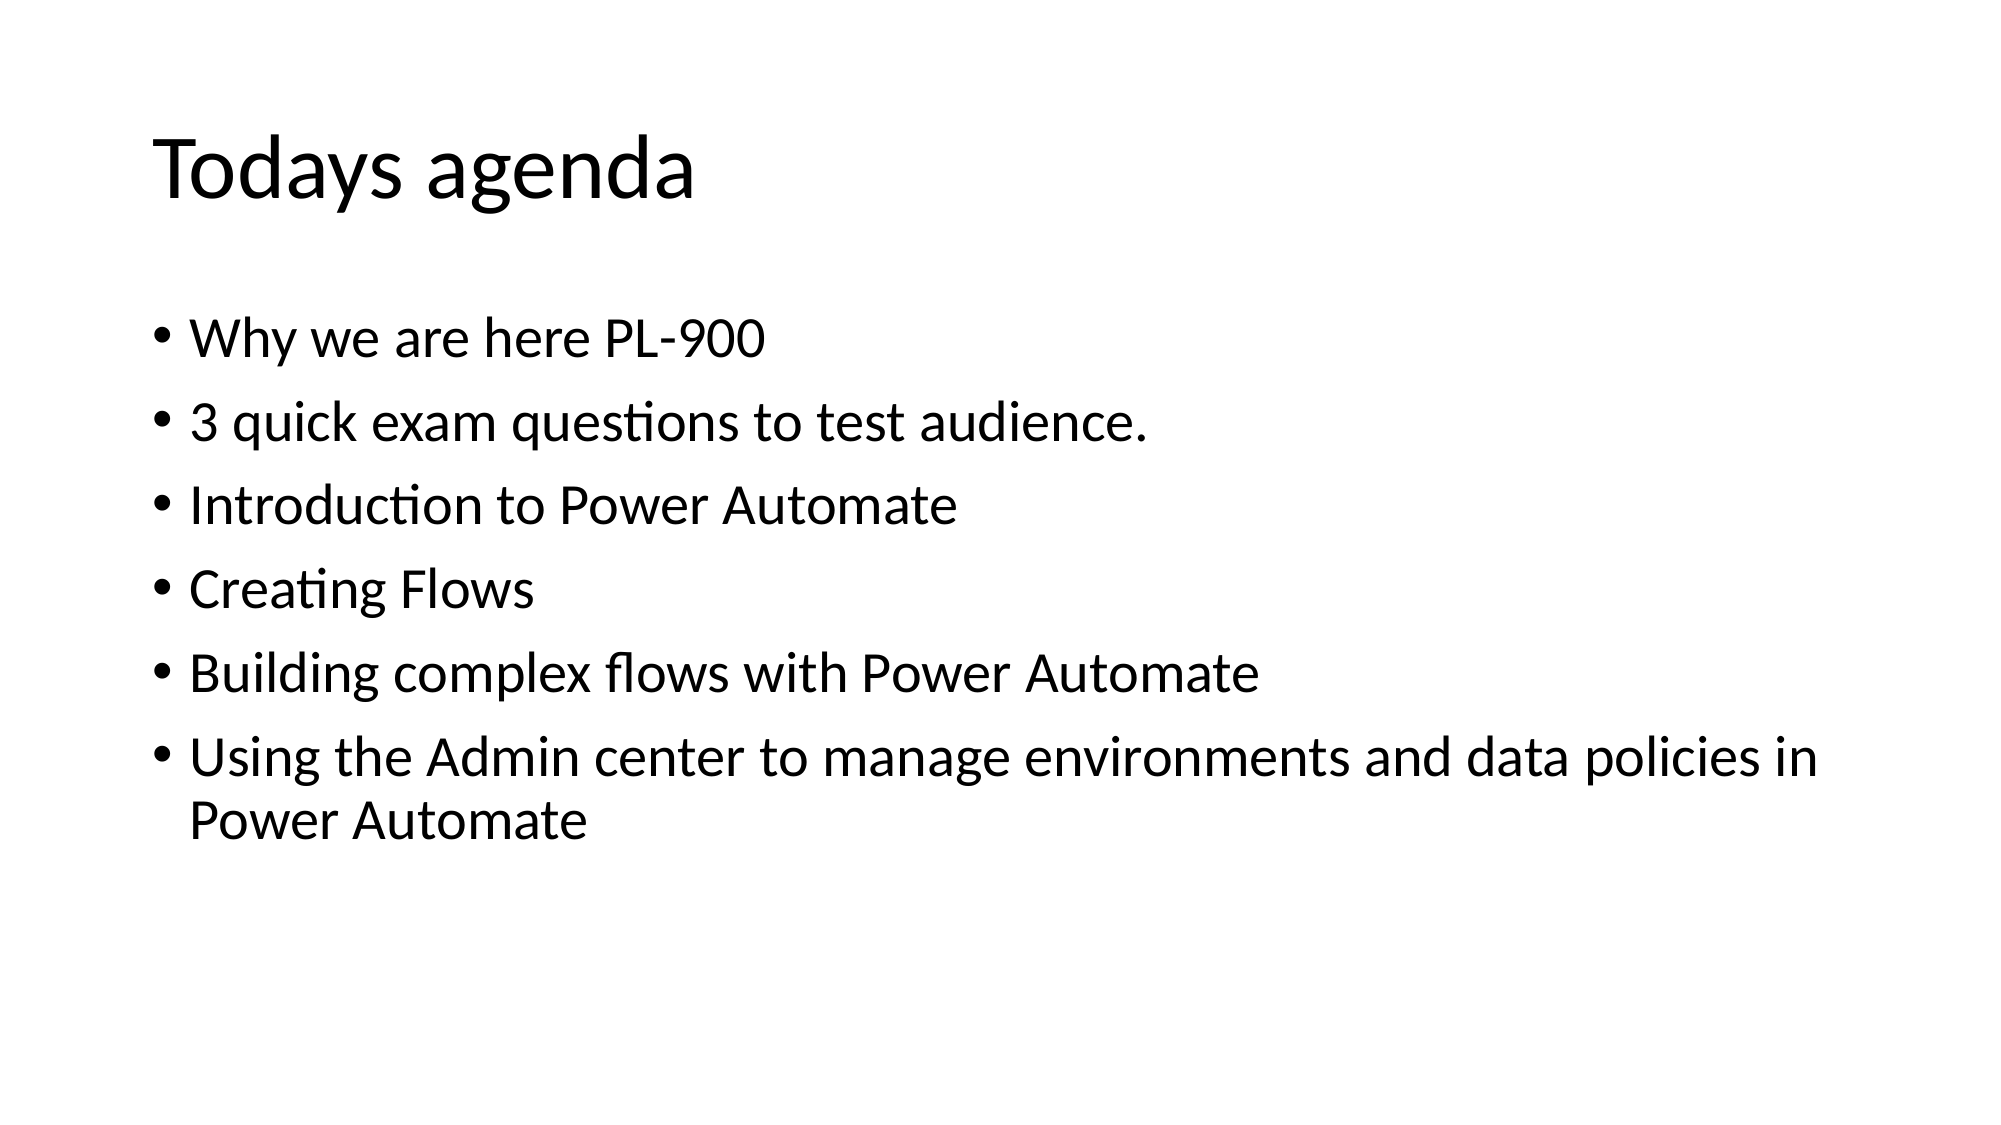

# Todays agenda
Why we are here PL-900
3 quick exam questions to test audience.
Introduction to Power Automate
Creating Flows
Building complex flows with Power Automate
Using the Admin center to manage environments and data policies in Power Automate